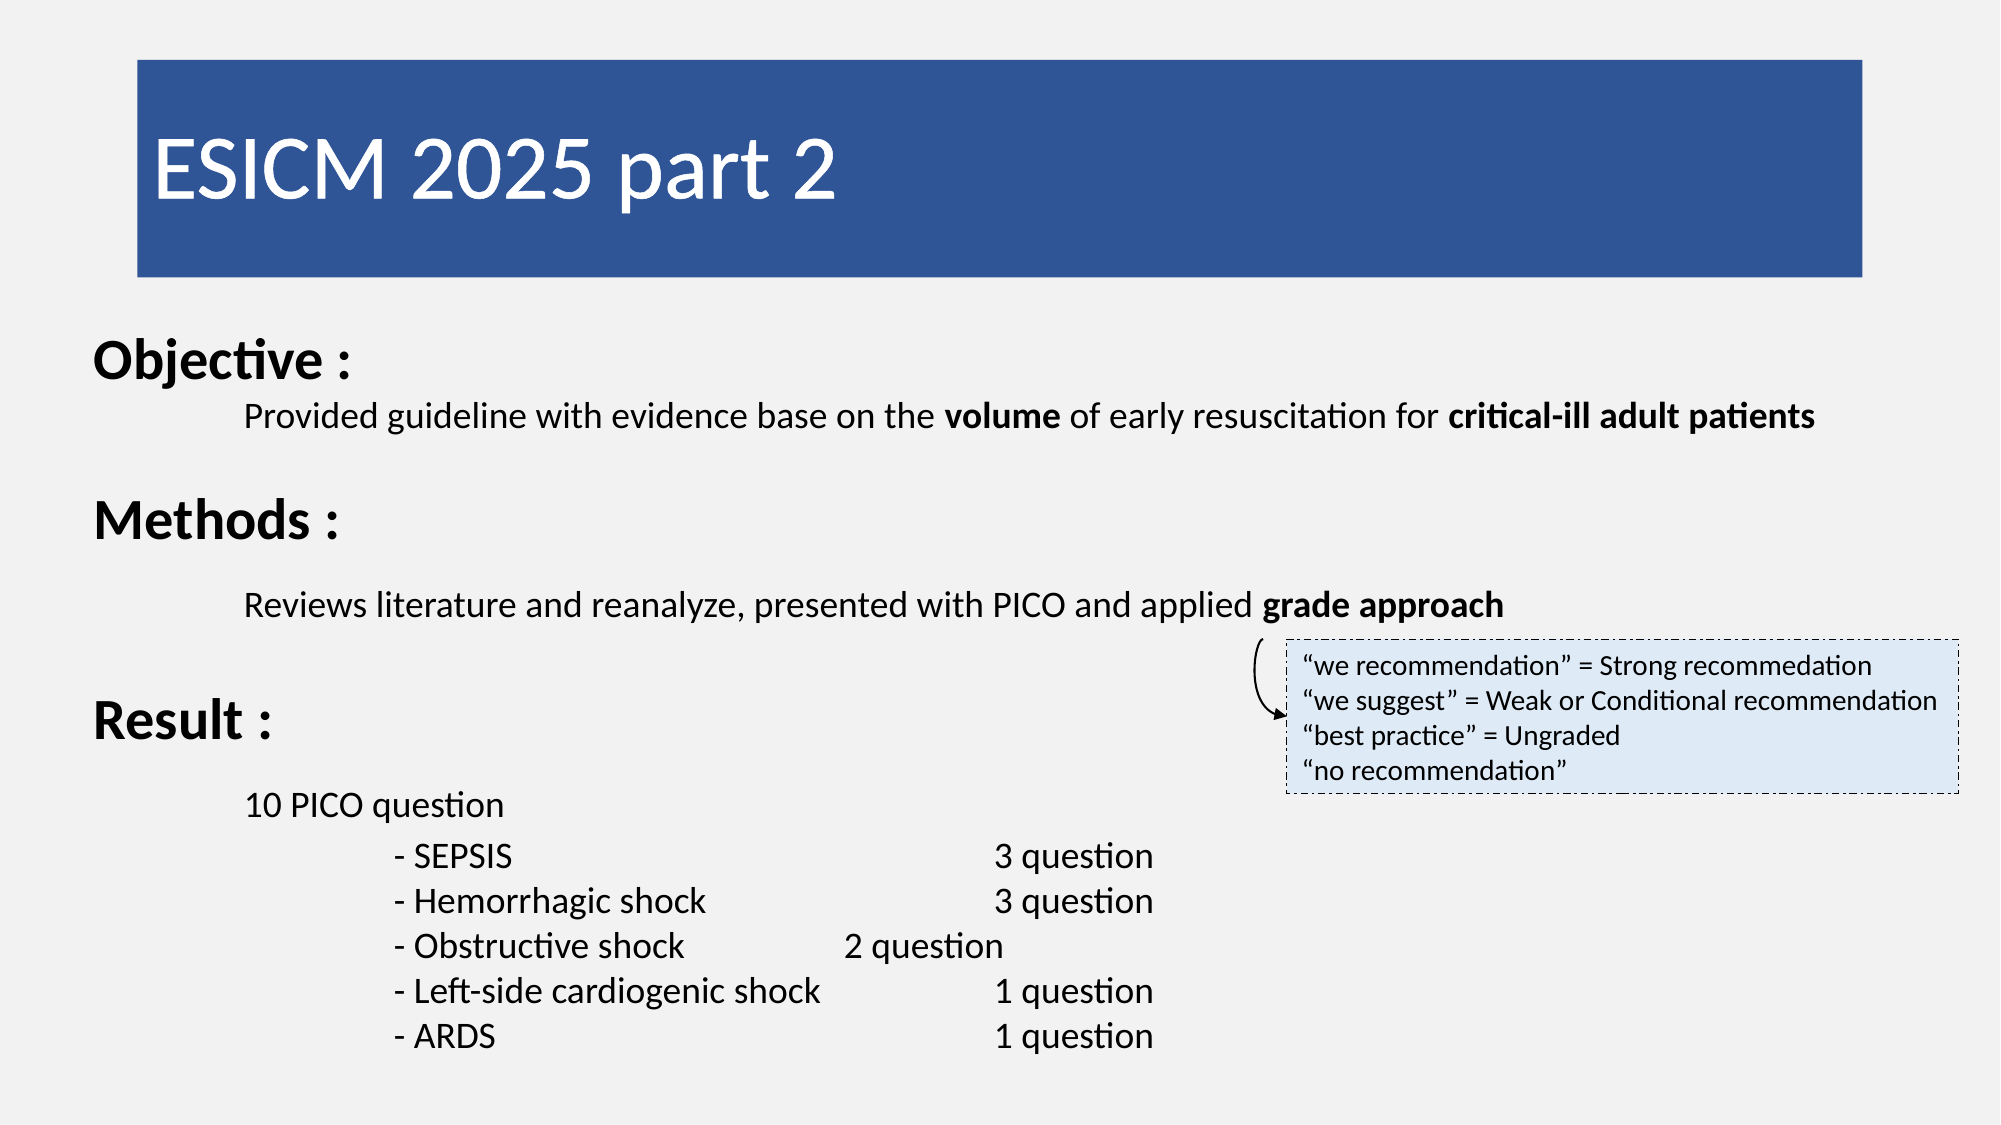

# ESICM 2025 part 2
Objective :
	Provided guideline with evidence base on the volume of early resuscitation for critical-ill adult patients

Methods :
	Reviews literature and reanalyze, presented with PICO and applied grade approach

Result :
	10 PICO question
		- SEPSIS  				3 question
		- Hemorrhagic shock 		3 question
		- Obstructive shock 		2 question
		- Left-side cardiogenic shock 		1 question
		- ARDS 				1 question
“we recommendation” = Strong recommedation
“we suggest” = Weak or Conditional recommendation
“best practice” = Ungraded
“no recommendation”